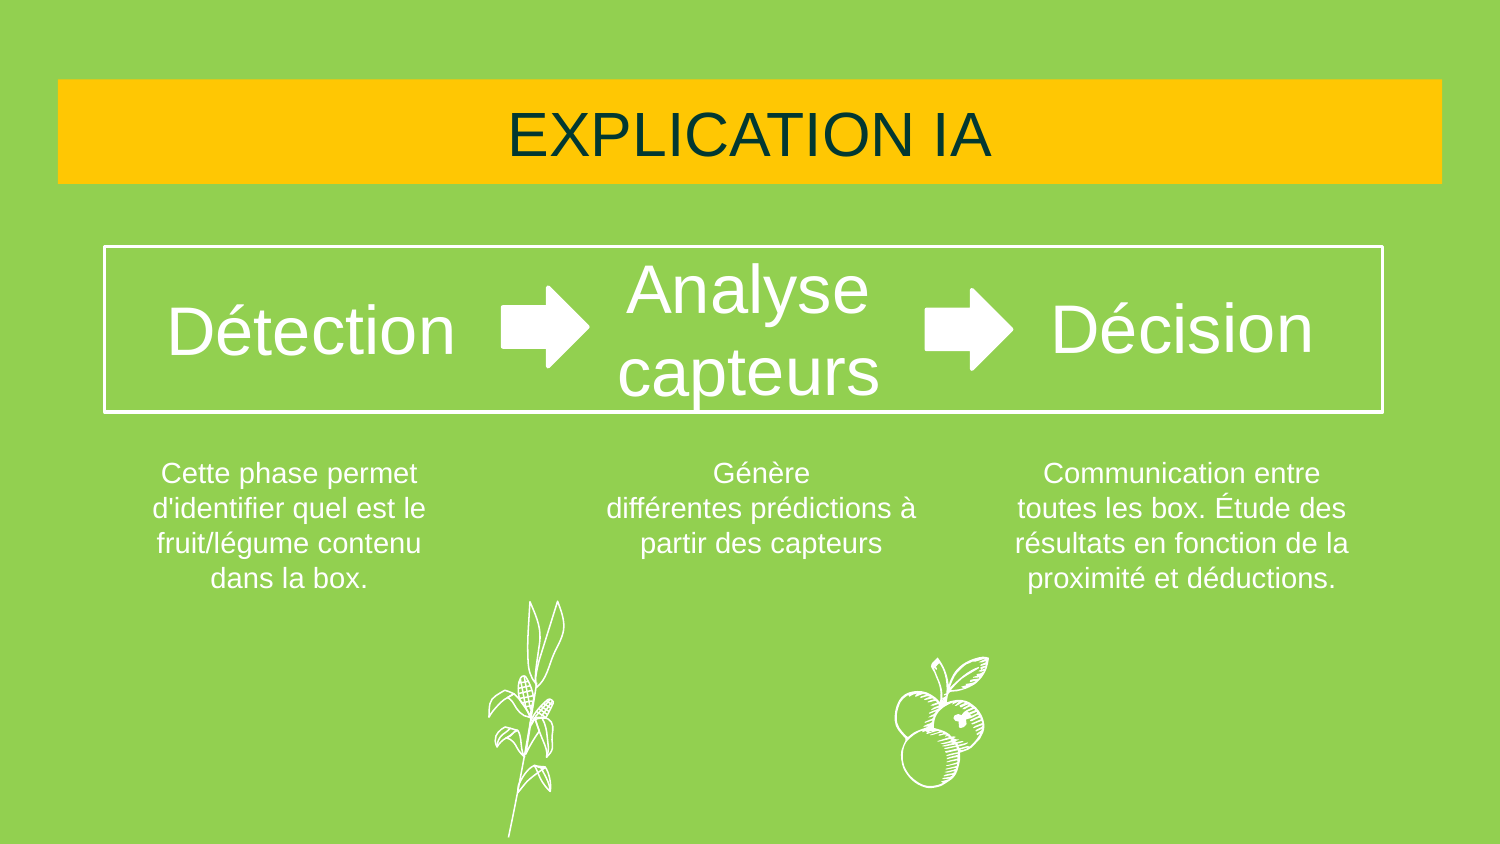

# EXPLICATION IA

Décision
Analyse capteurs
Détection

Cette phase permet d'identifier quel est le fruit/légume contenu dans la box.
Génère différentes prédictions à partir des capteurs
Communication entre toutes les box. Étude des résultats en fonction de la proximité et déductions.